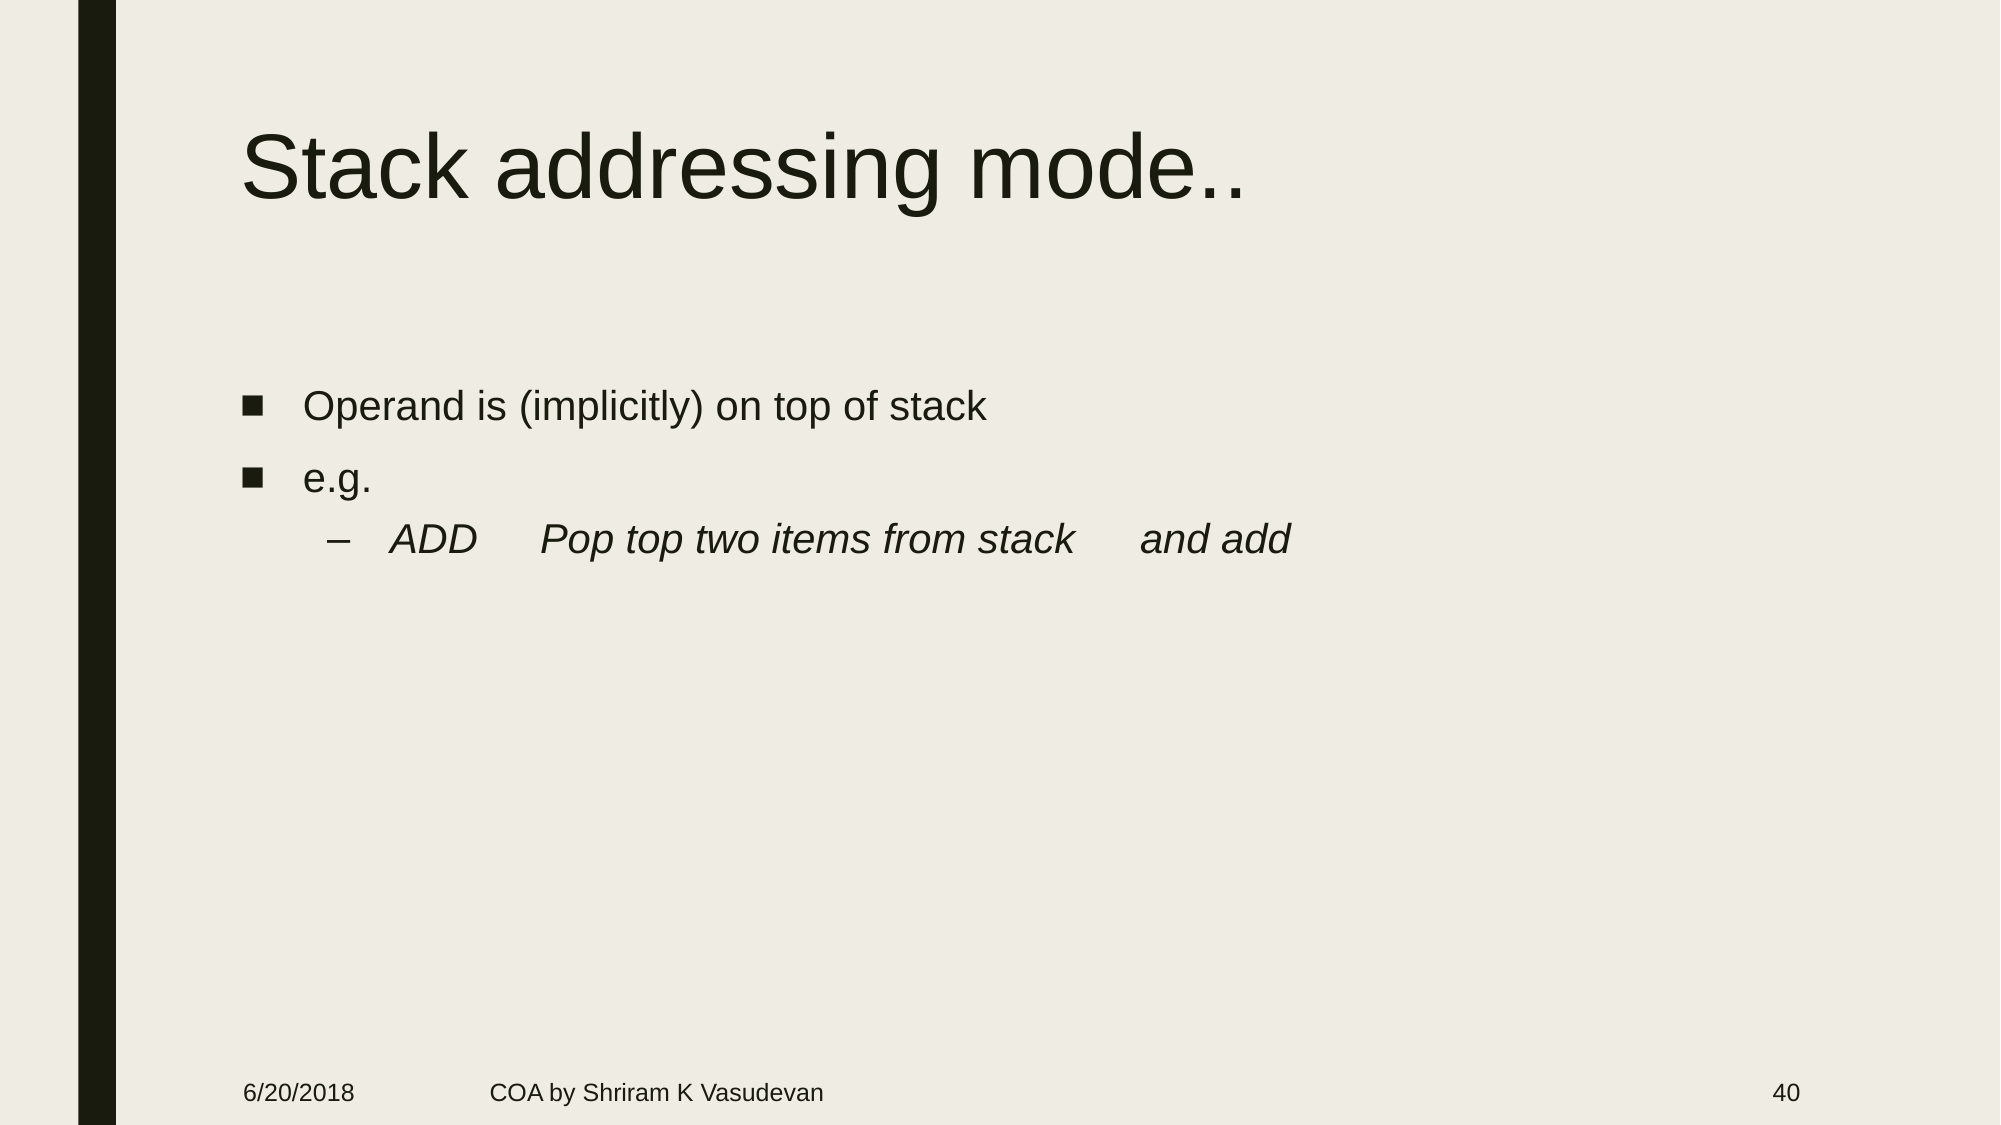

# Stack addressing mode..
Operand is (implicitly) on top of stack
e.g.
ADD	Pop top two items from stack	and add

6/20/2018
COA by Shriram K Vasudevan
40